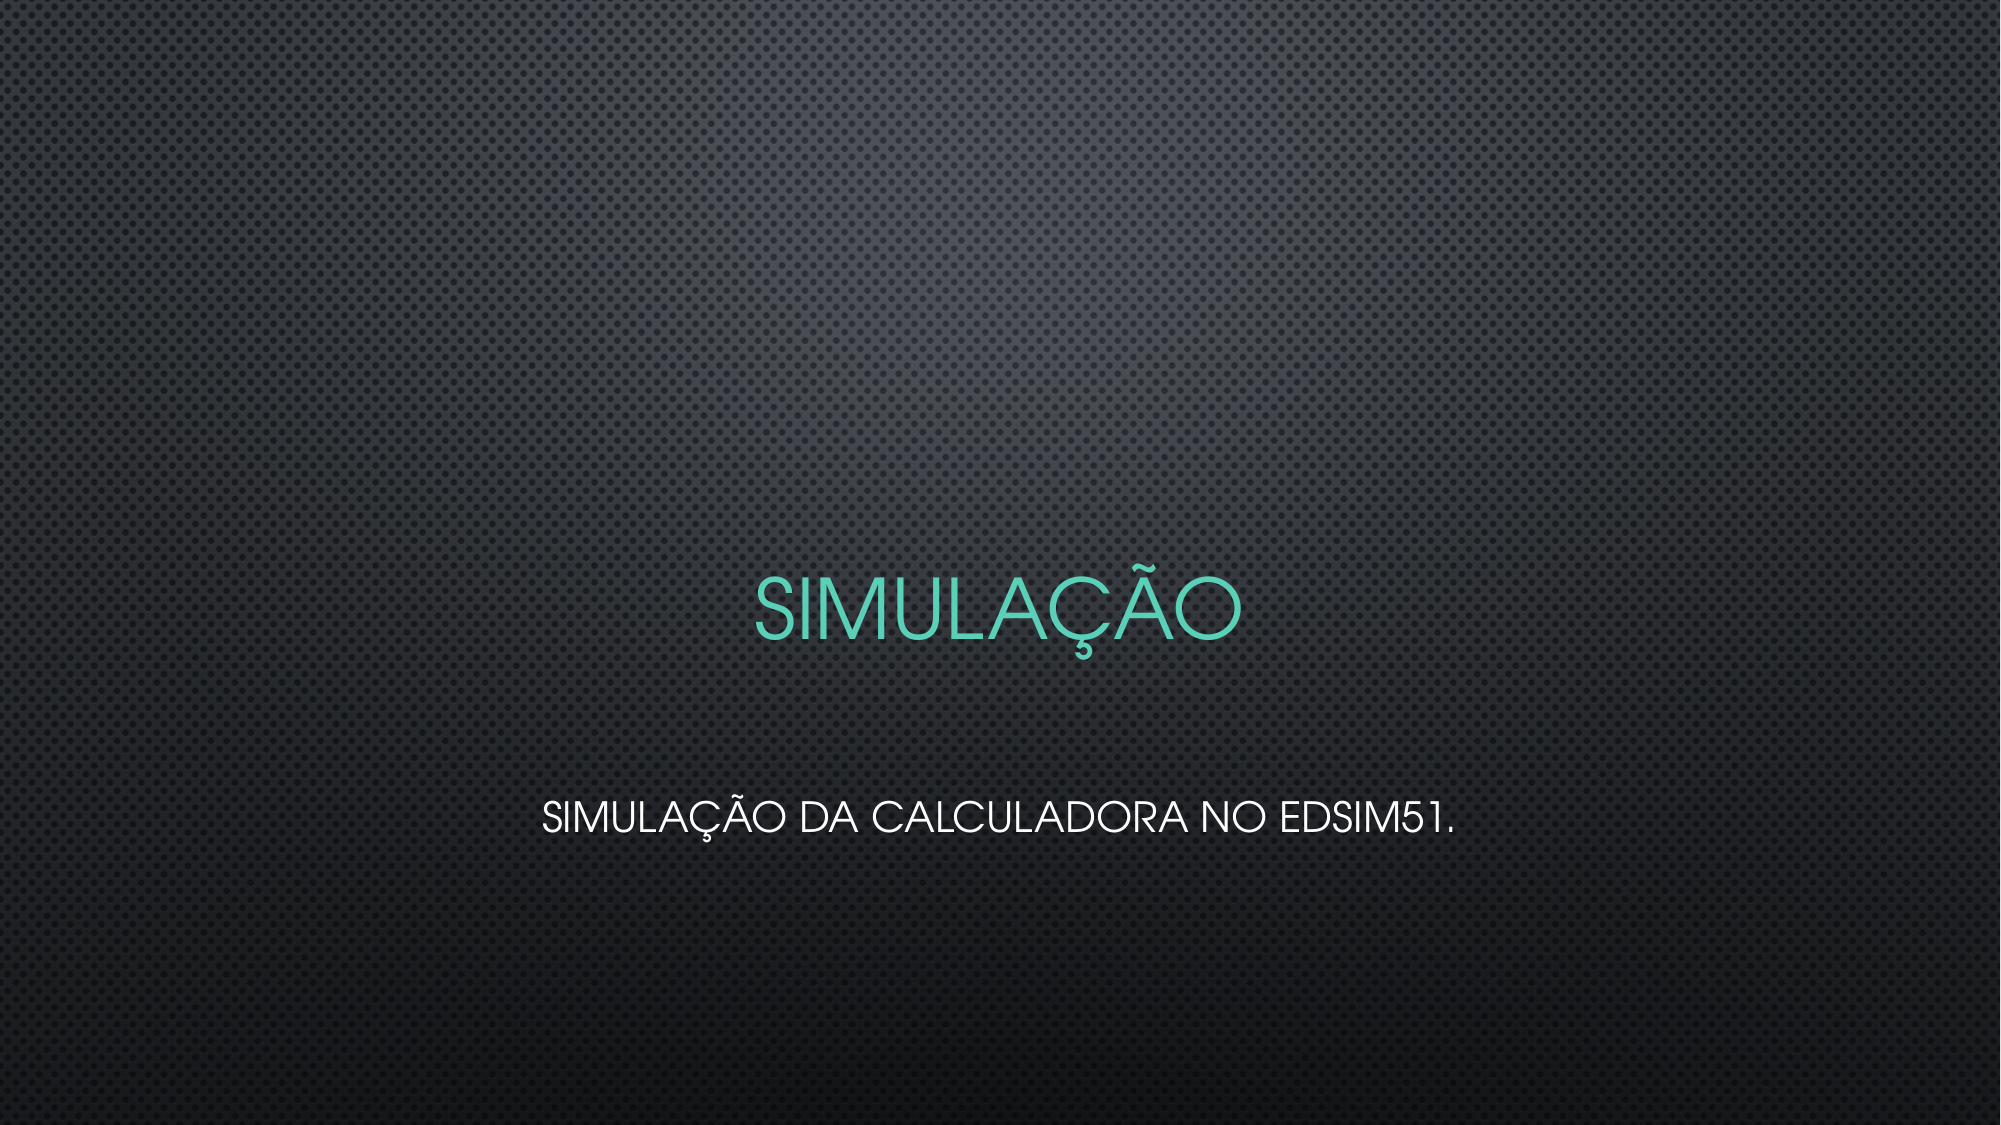

# SIMULAÇÃO
Simulação da calculadora no edsim51.